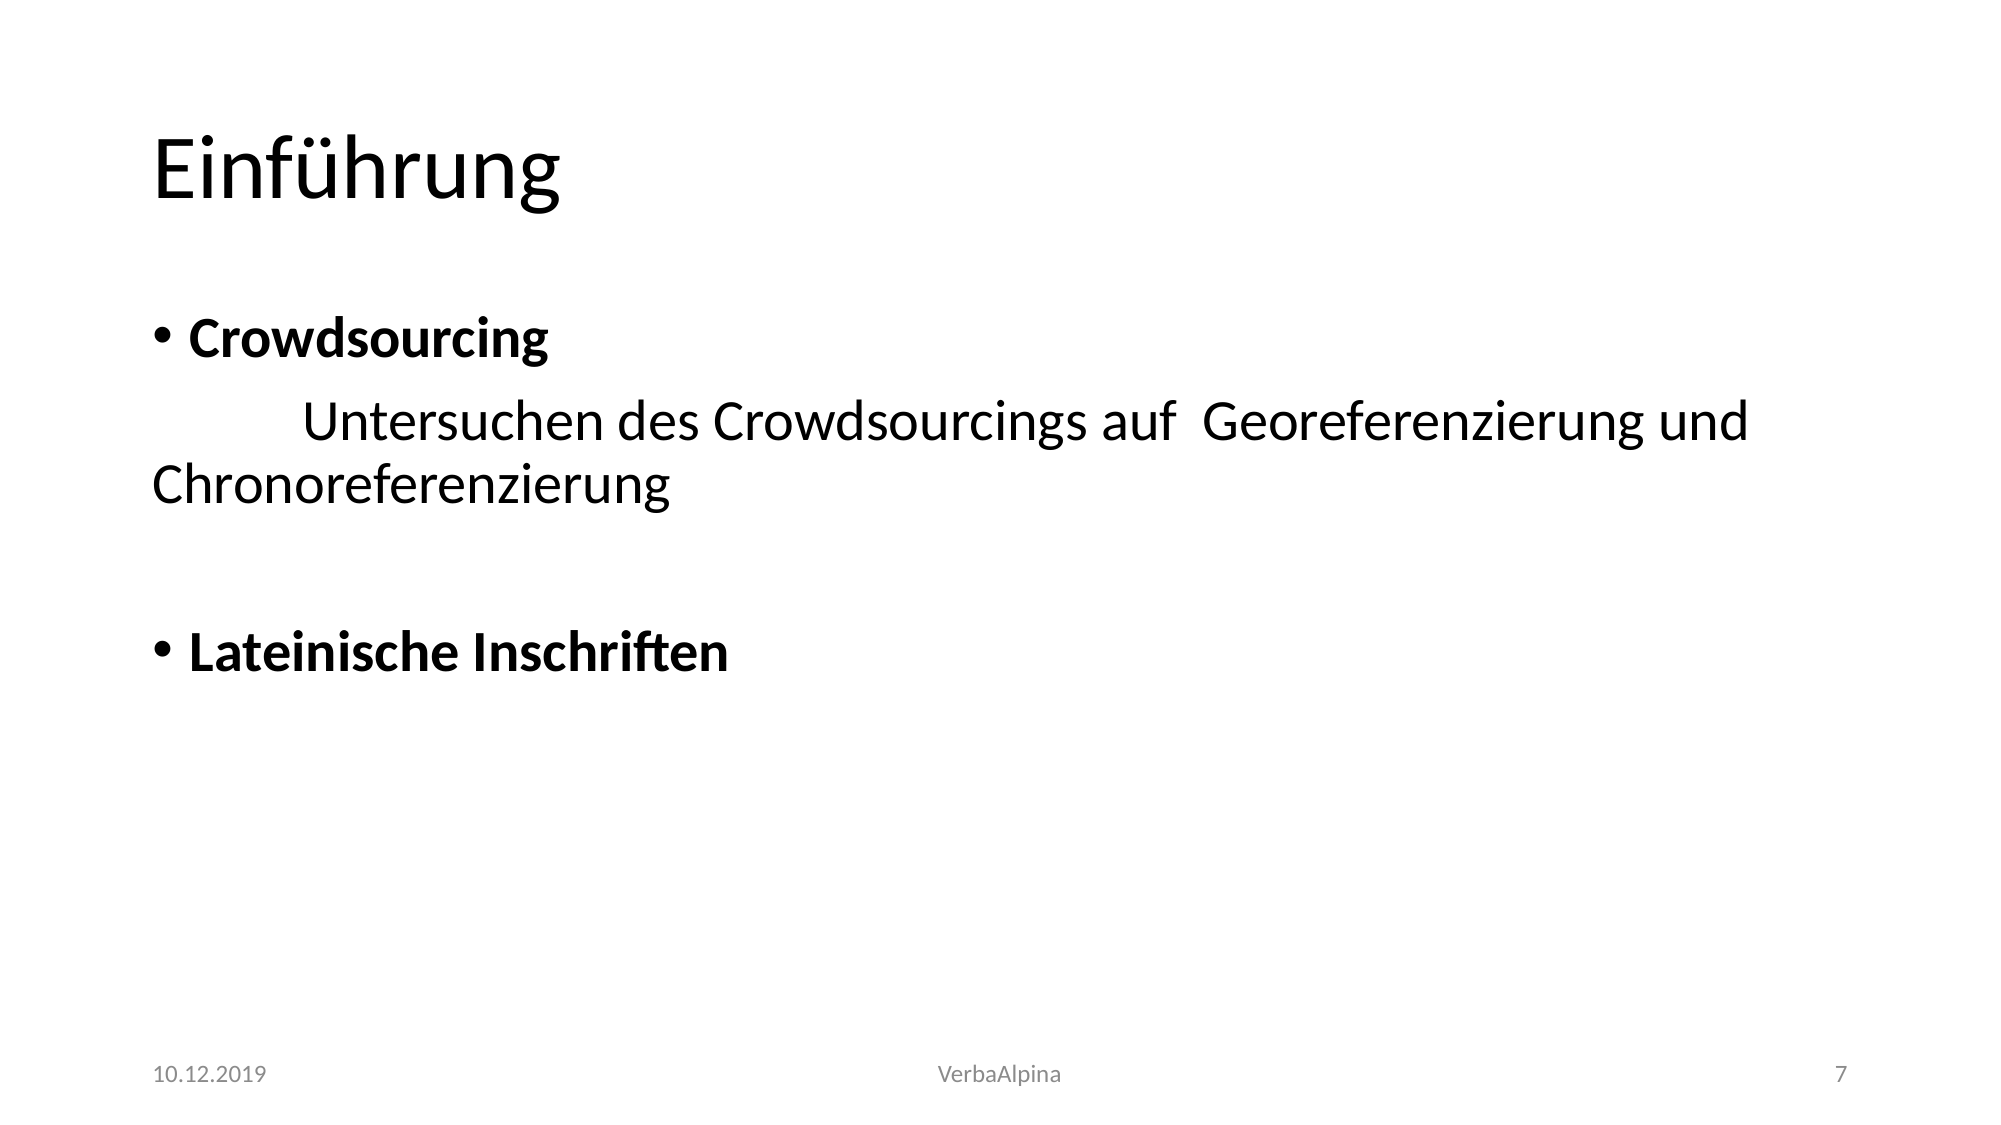

# Einführung
Crowdsourcing
	Untersuchen des Crowdsourcings auf 	Georeferenzierung und 	Chronoreferenzierung

Lateinische Inschriften

10.12.2019
VerbaAlpina
7